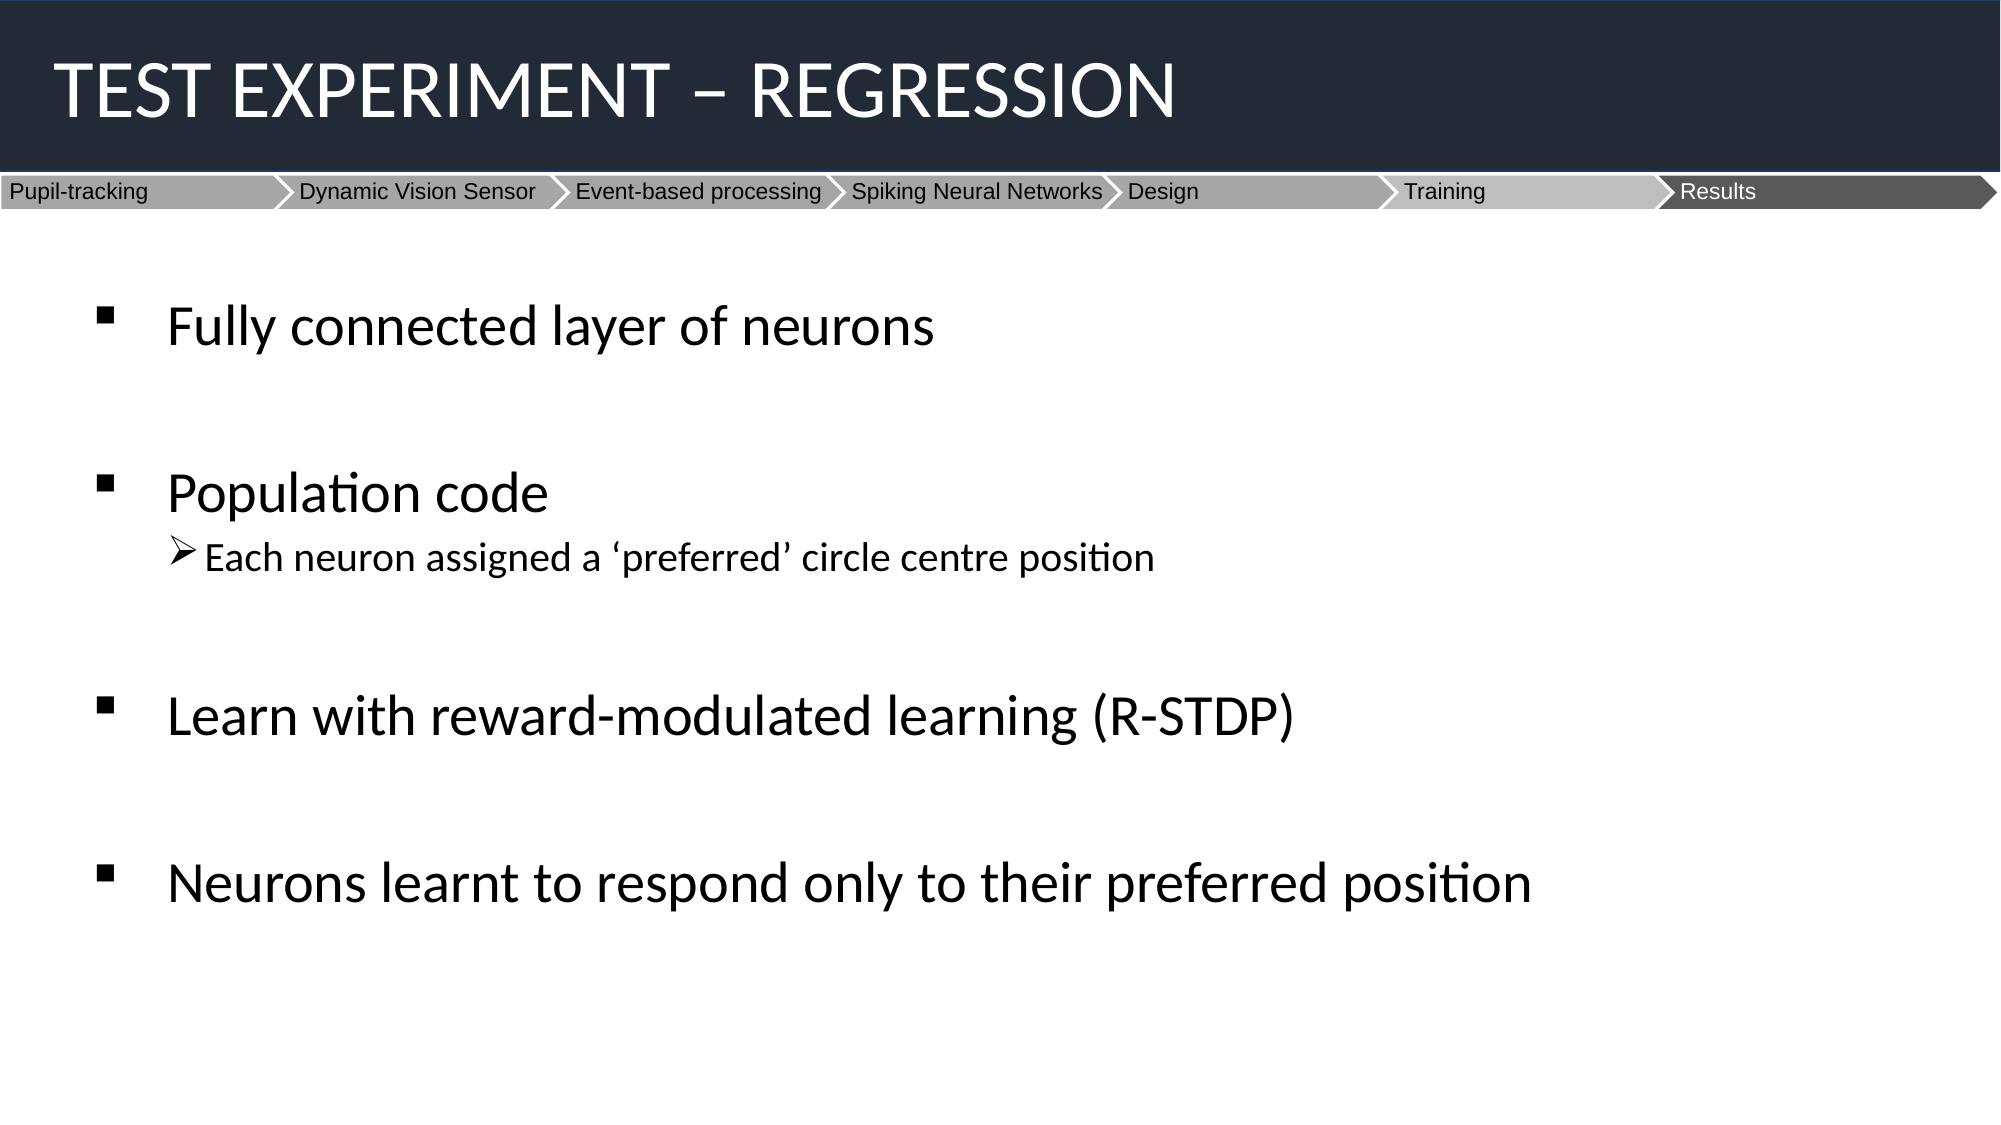

# TEST EXPERIMENT – REGRESSION
Pupil-tracking
Dynamic Vision Sensor
Event-based processing
Spiking Neural Networks
Design
Training
Results
Fully connected layer of neurons

Population code
Each neuron assigned a ‘preferred’ circle centre position

Learn with reward-modulated learning (R-STDP)

Neurons learnt to respond only to their preferred position